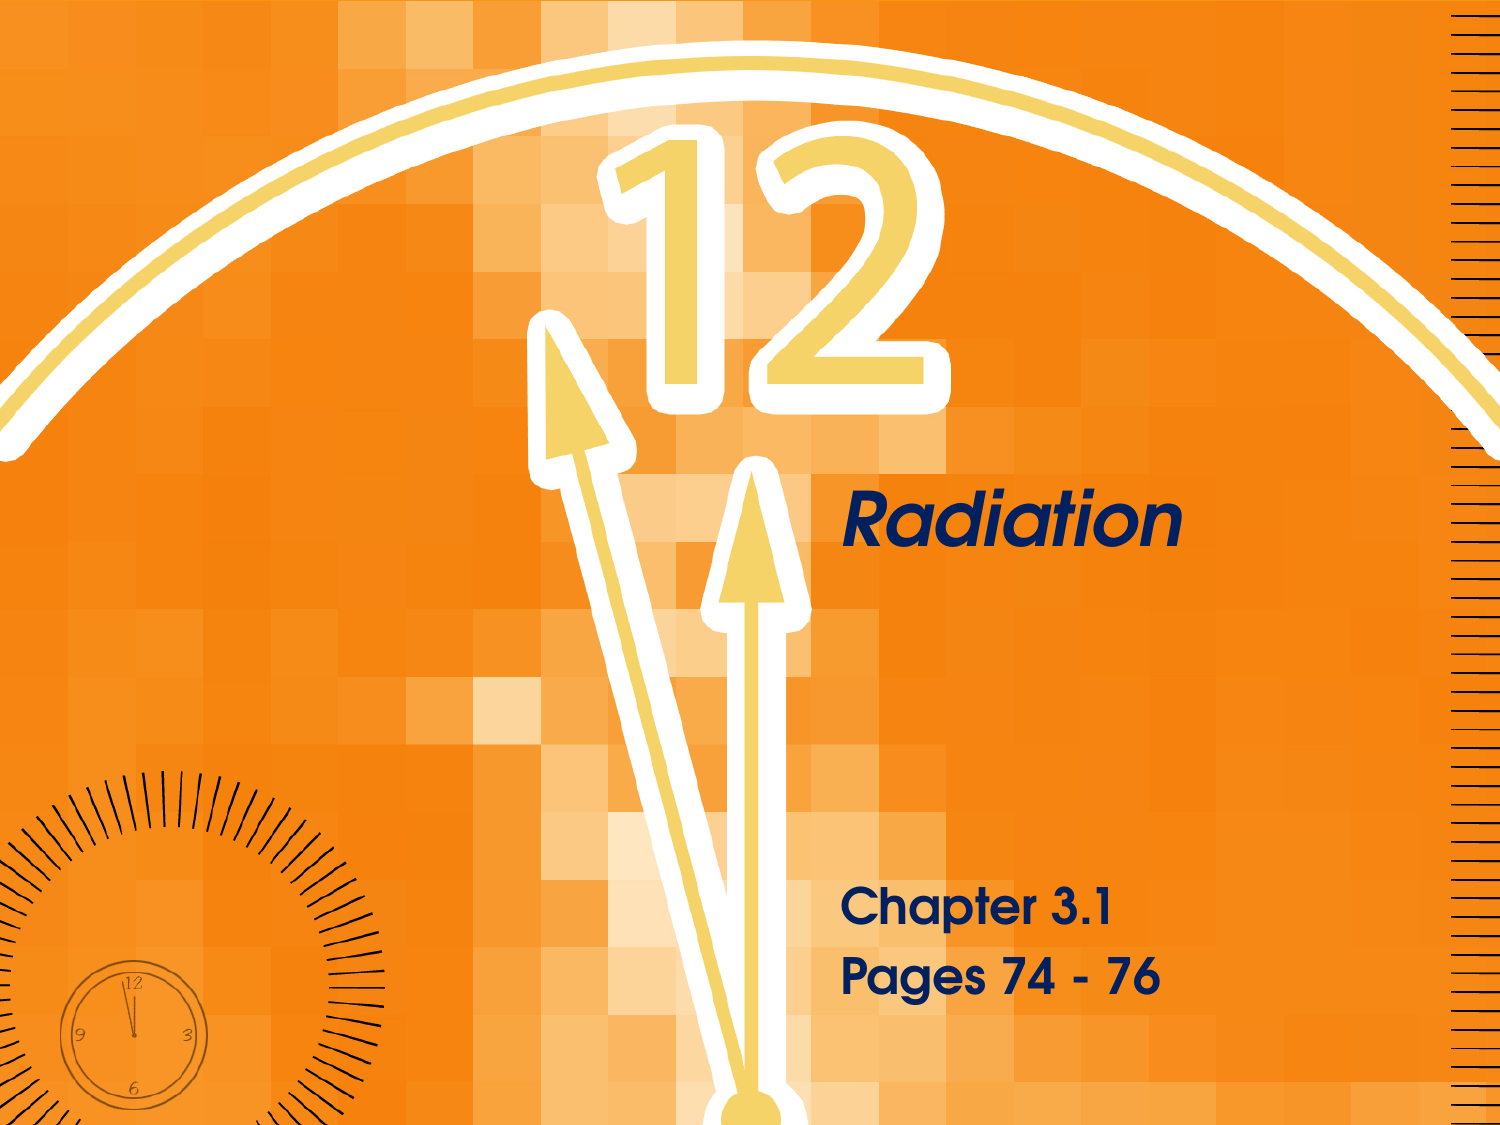

# Radiation
Chapter 3.1
Pages 74 - 76